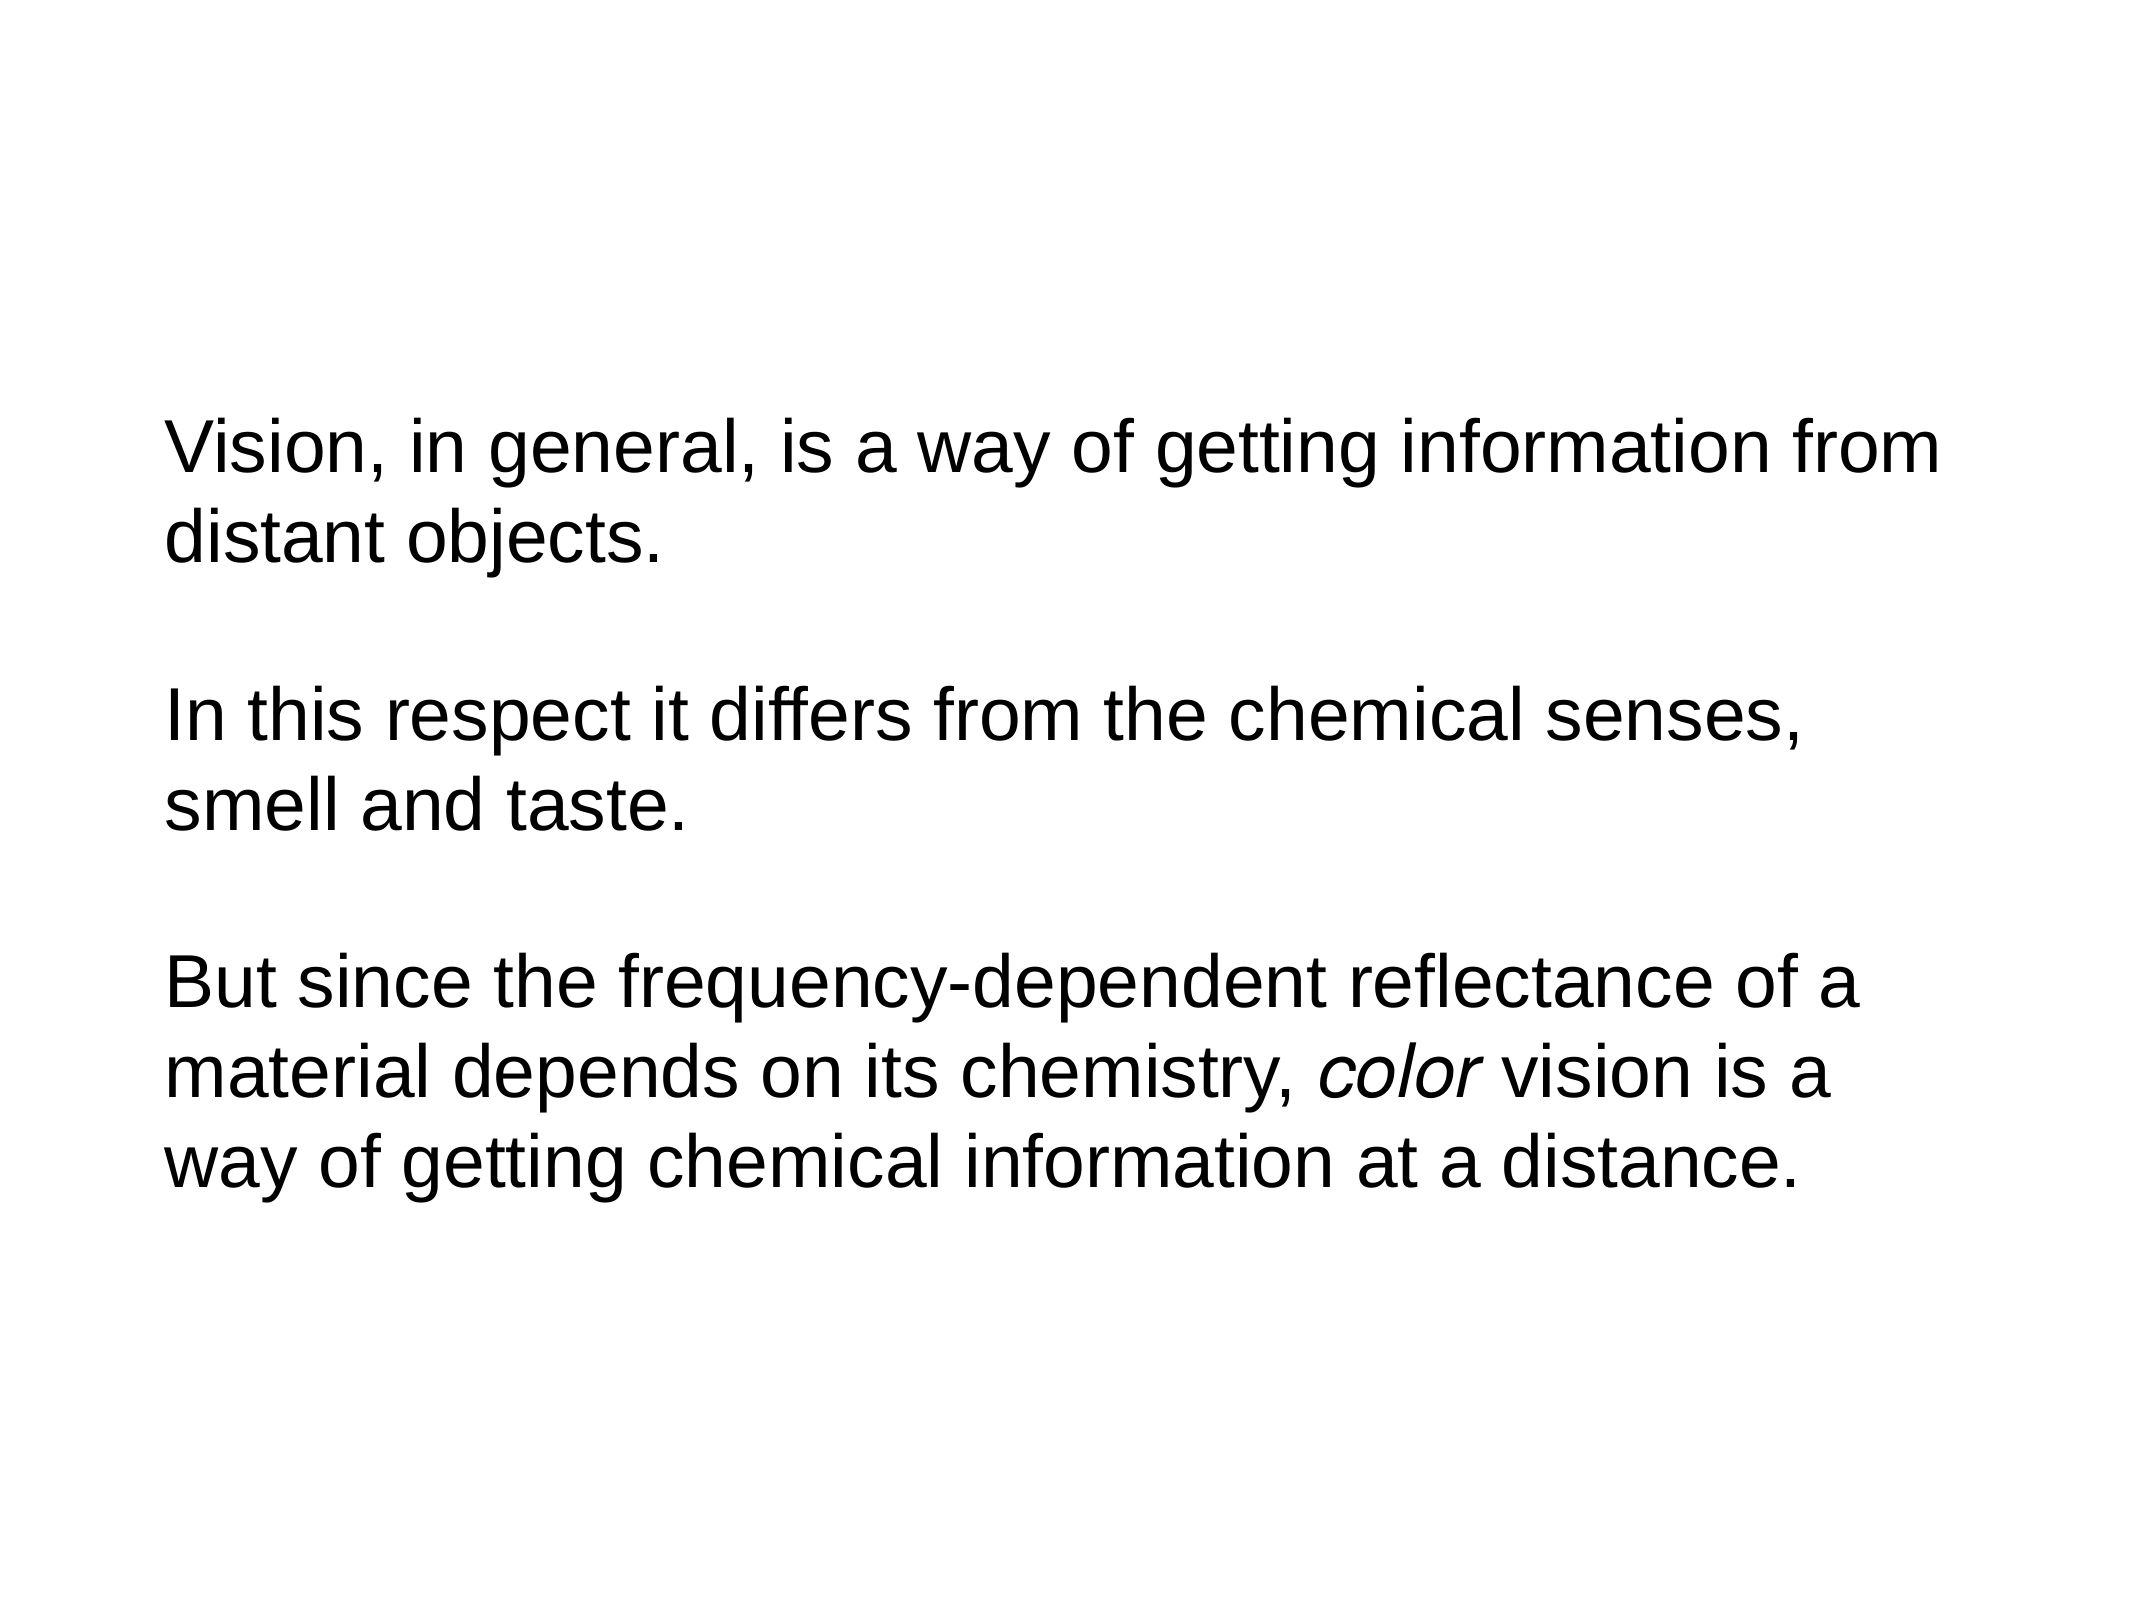

Vision, in general, is a way of getting information from distant objects.
In this respect it differs from the chemical senses, smell and taste.
But since the frequency-dependent reflectance of a material depends on its chemistry, color vision is a way of getting chemical information at a distance.